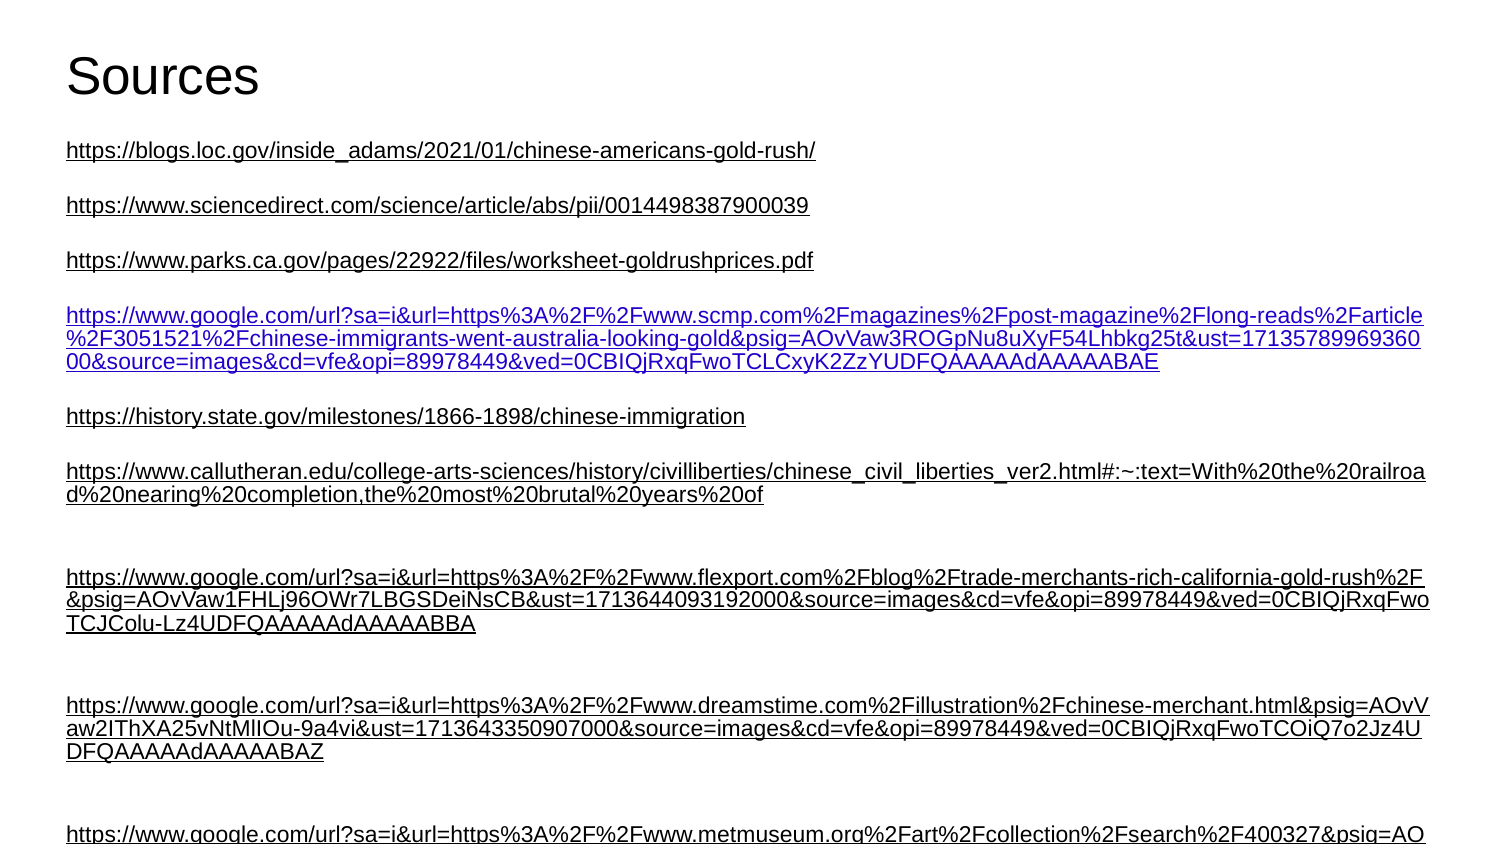

# Sources
https://blogs.loc.gov/inside_adams/2021/01/chinese-americans-gold-rush/

https://www.sciencedirect.com/science/article/abs/pii/0014498387900039

https://www.parks.ca.gov/pages/22922/files/worksheet-goldrushprices.pdf

https://www.google.com/url?sa=i&url=https%3A%2F%2Fwww.scmp.com%2Fmagazines%2Fpost-magazine%2Flong-reads%2Farticle%2F3051521%2Fchinese-immigrants-went-australia-looking-gold&psig=AOvVaw3ROGpNu8uXyF54Lhbkg25t&ust=1713578996936000&source=images&cd=vfe&opi=89978449&ved=0CBIQjRxqFwoTCLCxyK2ZzYUDFQAAAAAdAAAAABAE

https://history.state.gov/milestones/1866-1898/chinese-immigration

https://www.callutheran.edu/college-arts-sciences/history/civilliberties/chinese_civil_liberties_ver2.html#:~:text=With%20the%20railroad%20nearing%20completion,the%20most%20brutal%20years%20of

https://www.google.com/url?sa=i&url=https%3A%2F%2Fwww.flexport.com%2Fblog%2Ftrade-merchants-rich-california-gold-rush%2F&psig=AOvVaw1FHLj96OWr7LBGSDeiNsCB&ust=1713644093192000&source=images&cd=vfe&opi=89978449&ved=0CBIQjRxqFwoTCJColu-Lz4UDFQAAAAAdAAAAABBA

https://www.google.com/url?sa=i&url=https%3A%2F%2Fwww.dreamstime.com%2Fillustration%2Fchinese-merchant.html&psig=AOvVaw2IThXA25vNtMlIOu-9a4vi&ust=1713643350907000&source=images&cd=vfe&opi=89978449&ved=0CBIQjRxqFwoTCOiQ7o2Jz4UDFQAAAAAdAAAAABAZ

https://www.google.com/url?sa=i&url=https%3A%2F%2Fwww.metmuseum.org%2Fart%2Fcollection%2Fsearch%2F400327&psig=AOvVaw3RIykNuYKB2ZTBwvV6-h1Z&ust=1713643682036000&source=images&cd=vfe&opi=89978449&ved=0CBIQjRxqFwoTCLiw36mKz4UDFQAAAAAdAAAAABAx